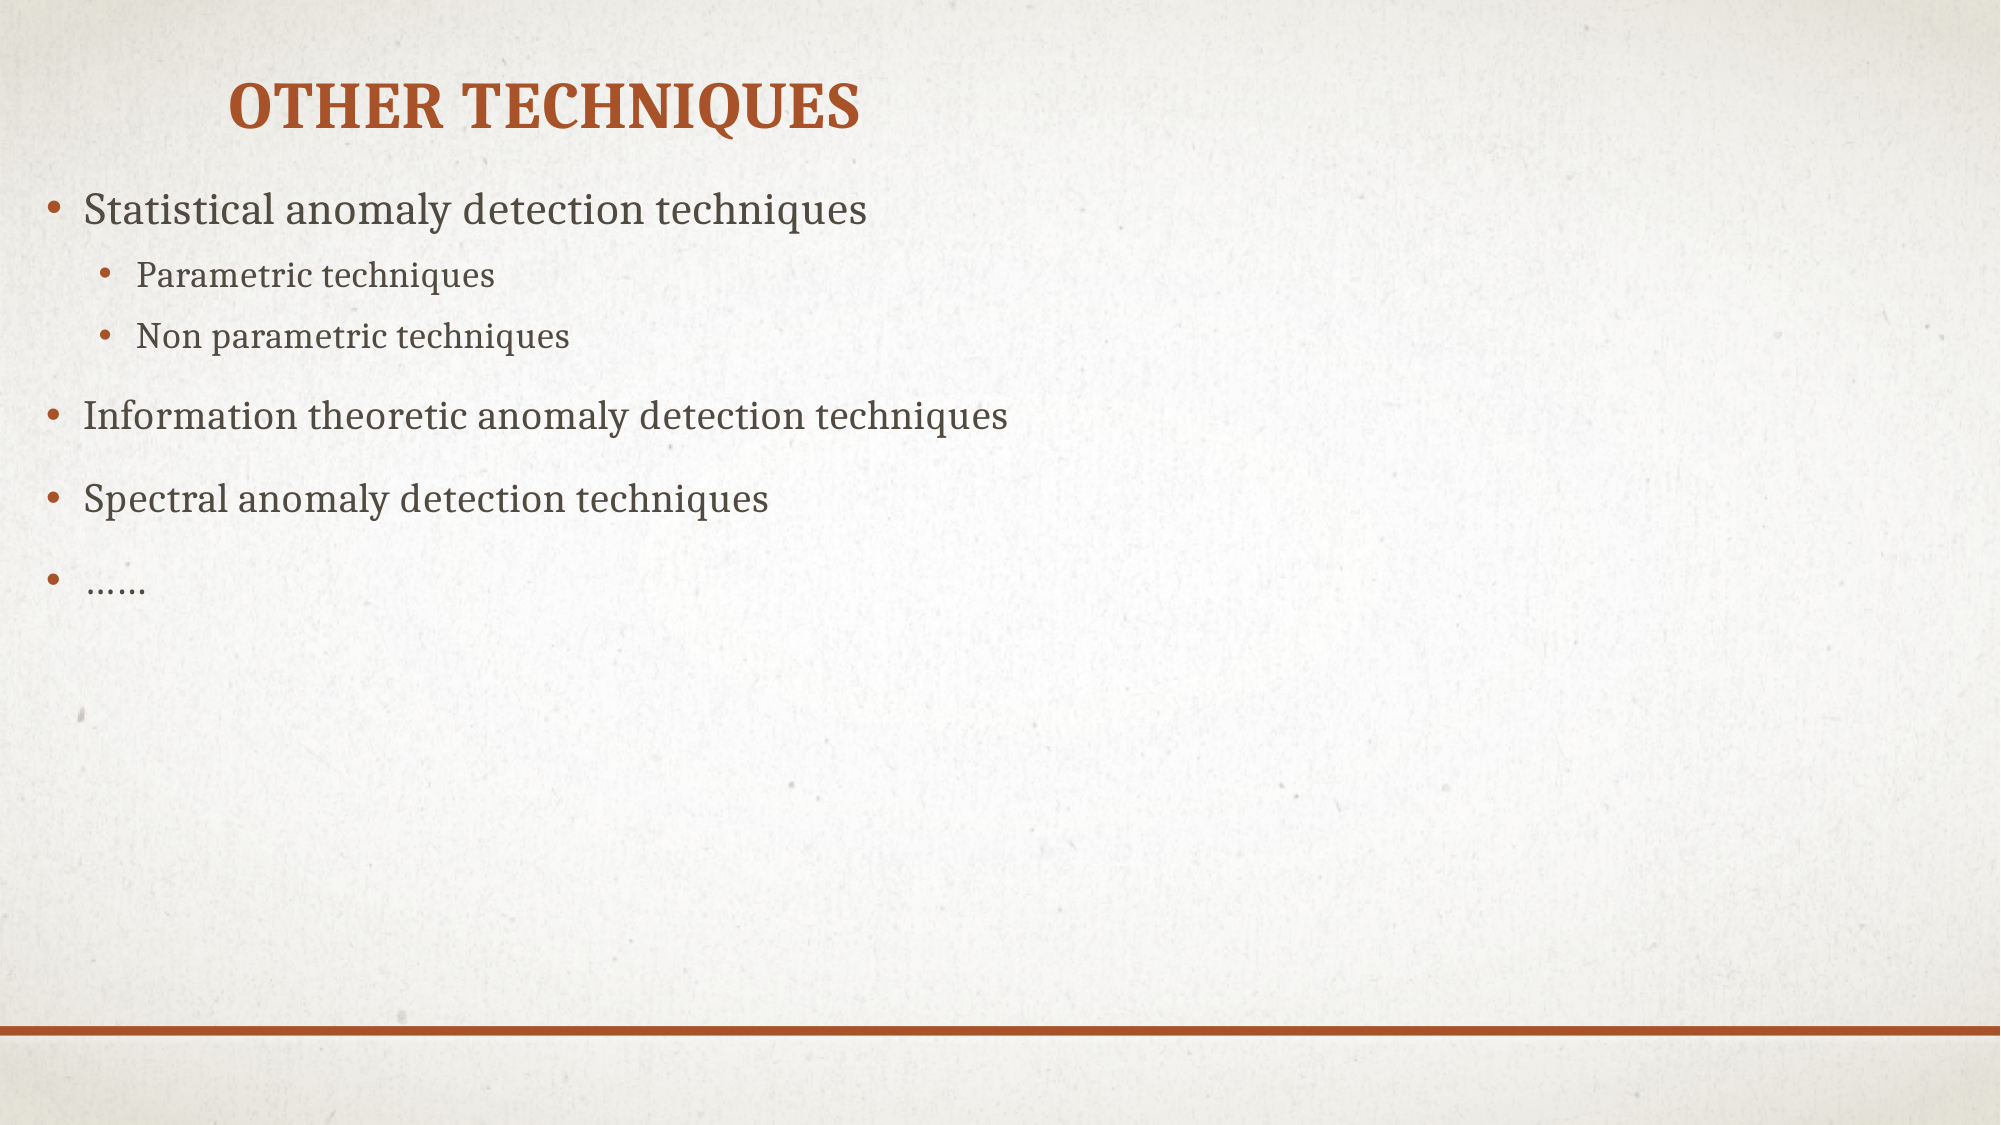

# Other techniques
Statistical anomaly detection techniques
Parametric techniques
Non parametric techniques
Information theoretic anomaly detection techniques
Spectral anomaly detection techniques
……